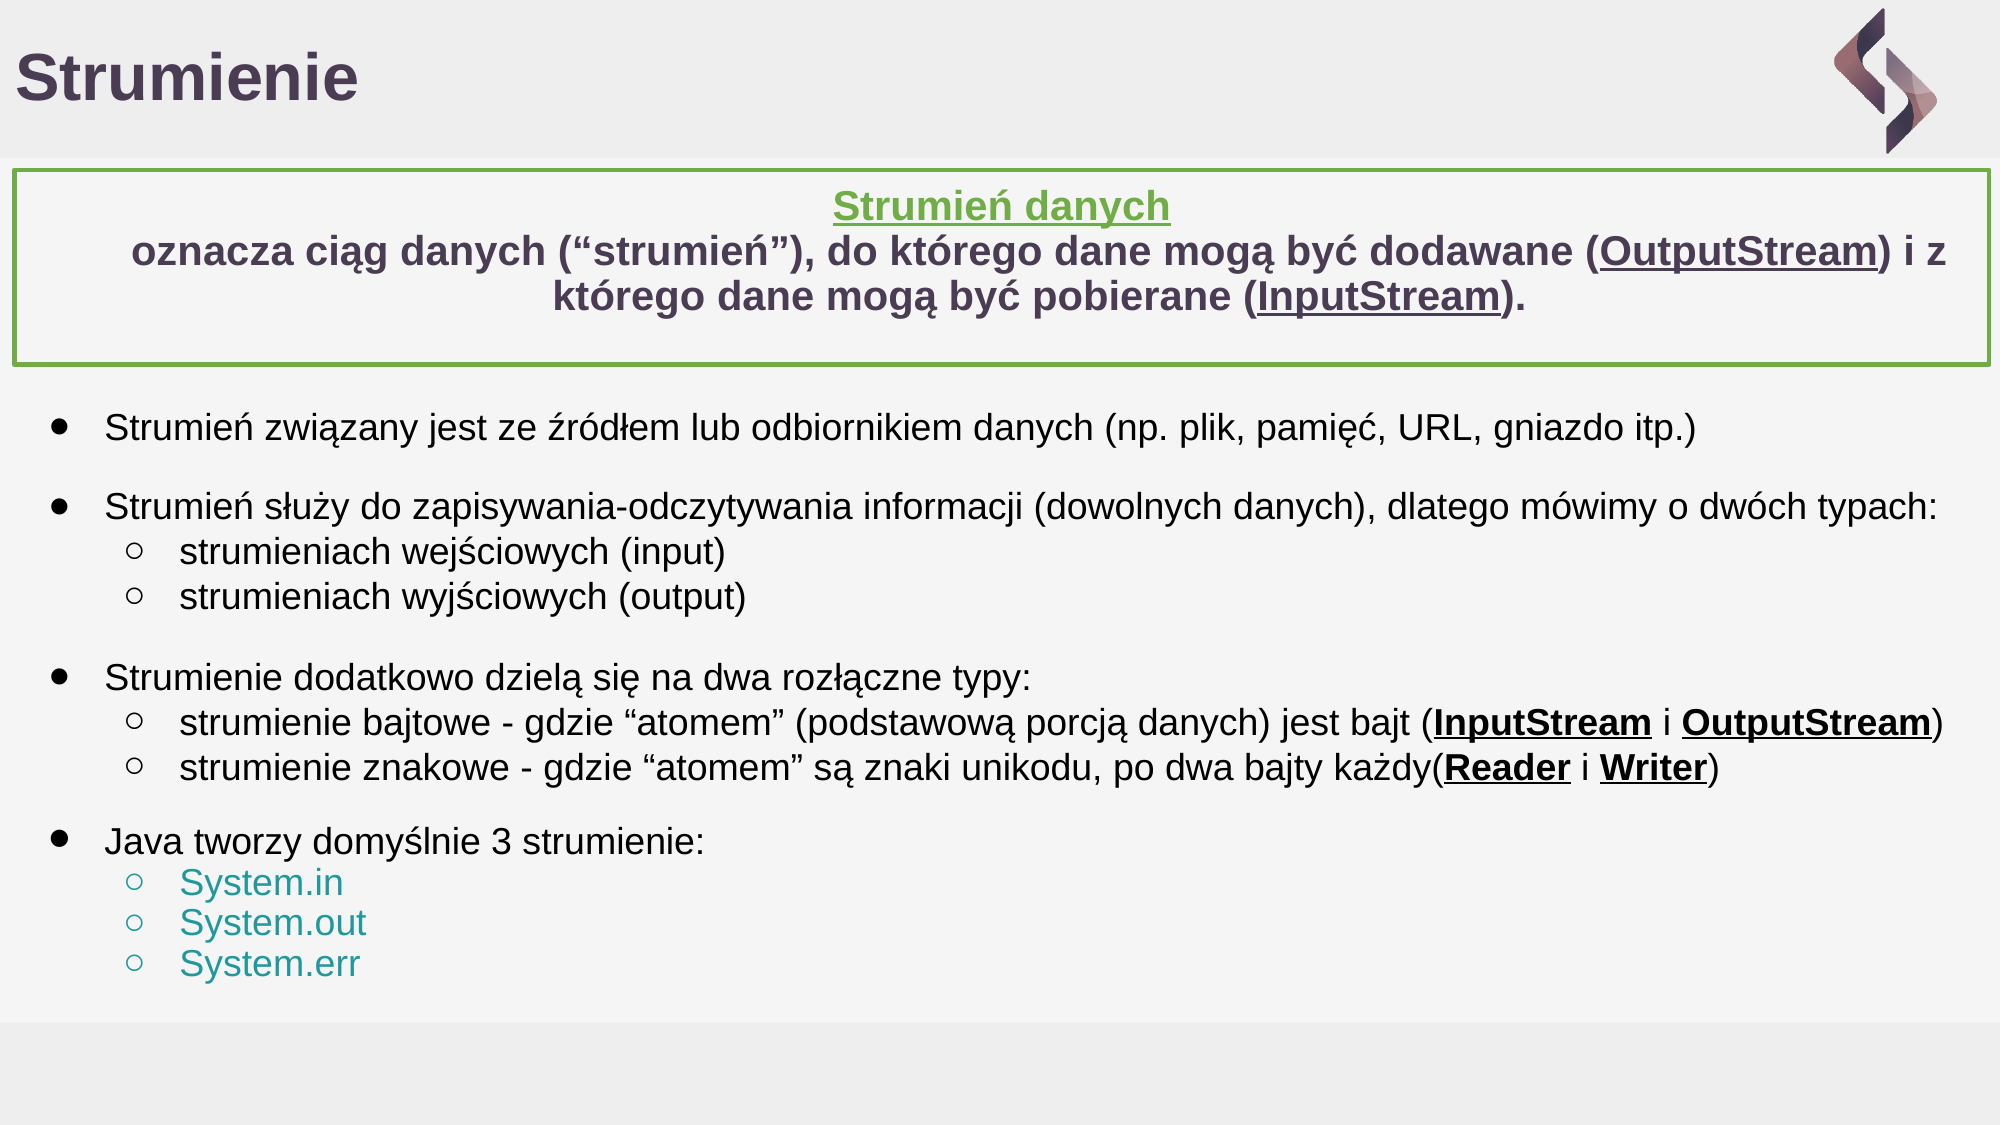

# Strumienie
Strumień danych
oznacza ciąg danych (“strumień”), do którego dane mogą być dodawane (OutputStream) i z którego dane mogą być pobierane (InputStream).
Strumień związany jest ze źródłem lub odbiornikiem danych (np. plik, pamięć, URL, gniazdo itp.)

Strumień służy do zapisywania-odczytywania informacji (dowolnych danych), dlatego mówimy o dwóch typach:
strumieniach wejściowych (input)
strumieniach wyjściowych (output)

Strumienie dodatkowo dzielą się na dwa rozłączne typy:
strumienie bajtowe - gdzie “atomem” (podstawową porcją danych) jest bajt (InputStream i OutputStream)
strumienie znakowe - gdzie “atomem” są znaki unikodu, po dwa bajty każdy(Reader i Writer)

Java tworzy domyślnie 3 strumienie:
System.in
System.out
System.err